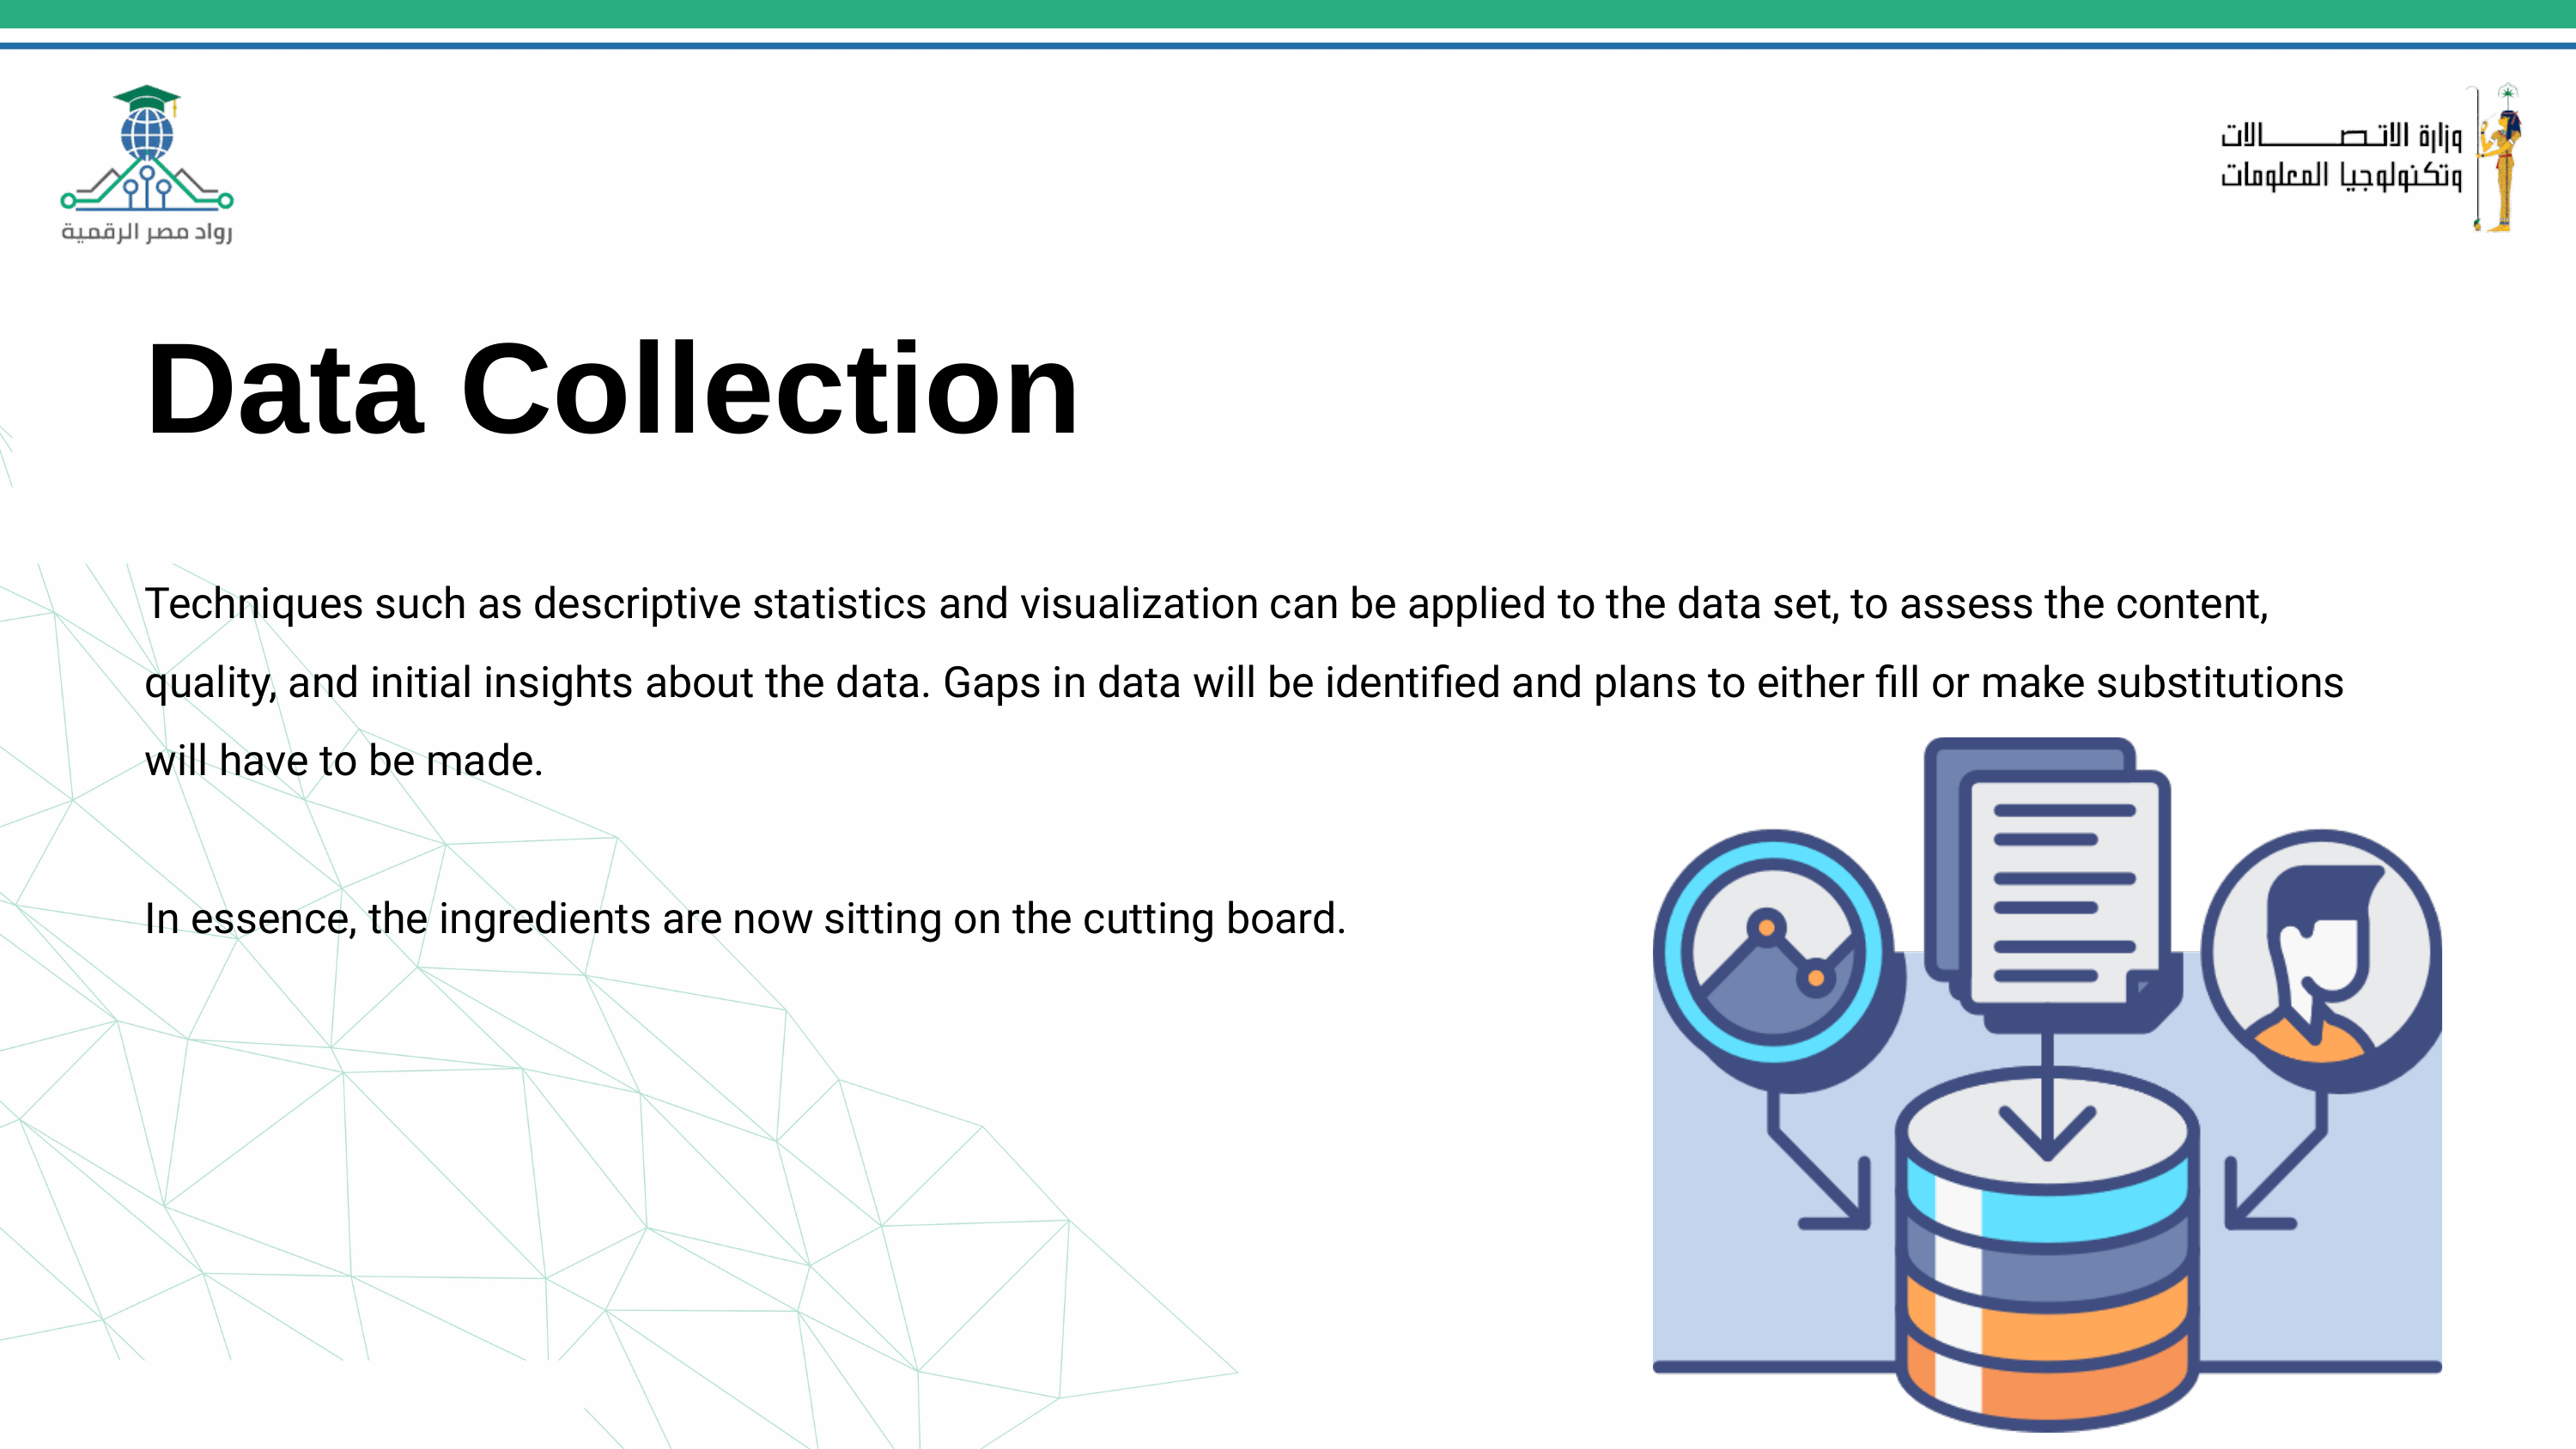

Data Collection
Techniques such as descriptive statistics and visualization can be applied to the data set, to assess the content, quality, and initial insights about the data. Gaps in data will be identified and plans to either fill or make substitutions will have to be made.

In essence, the ingredients are now sitting on the cutting board.